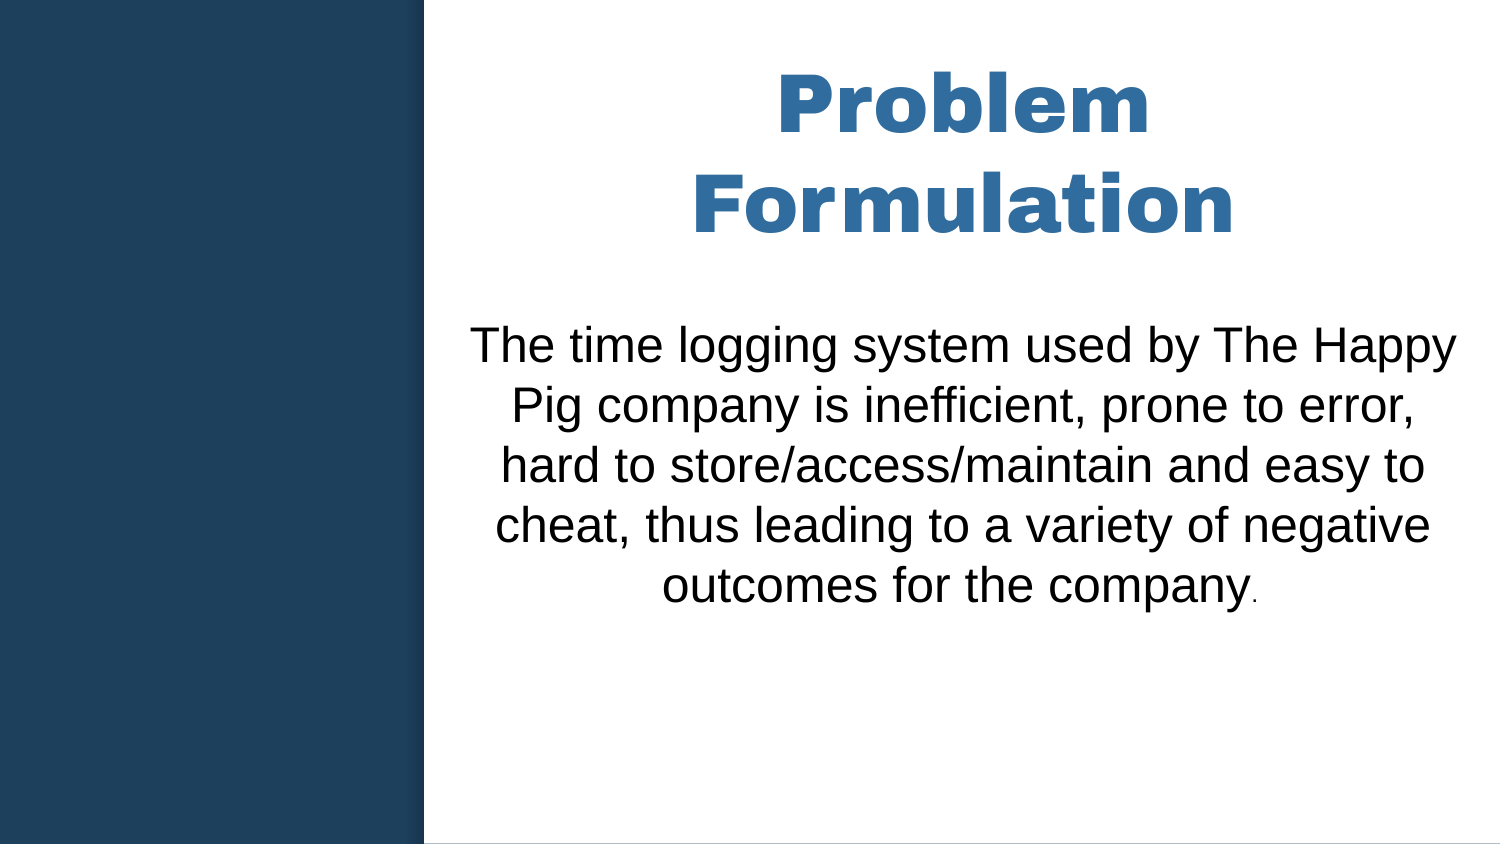

Problem Formulation
The time logging system used by The Happy Pig company is inefficient, prone to error, hard to store/access/maintain and easy to cheat, thus leading to a variety of negative outcomes for the company.